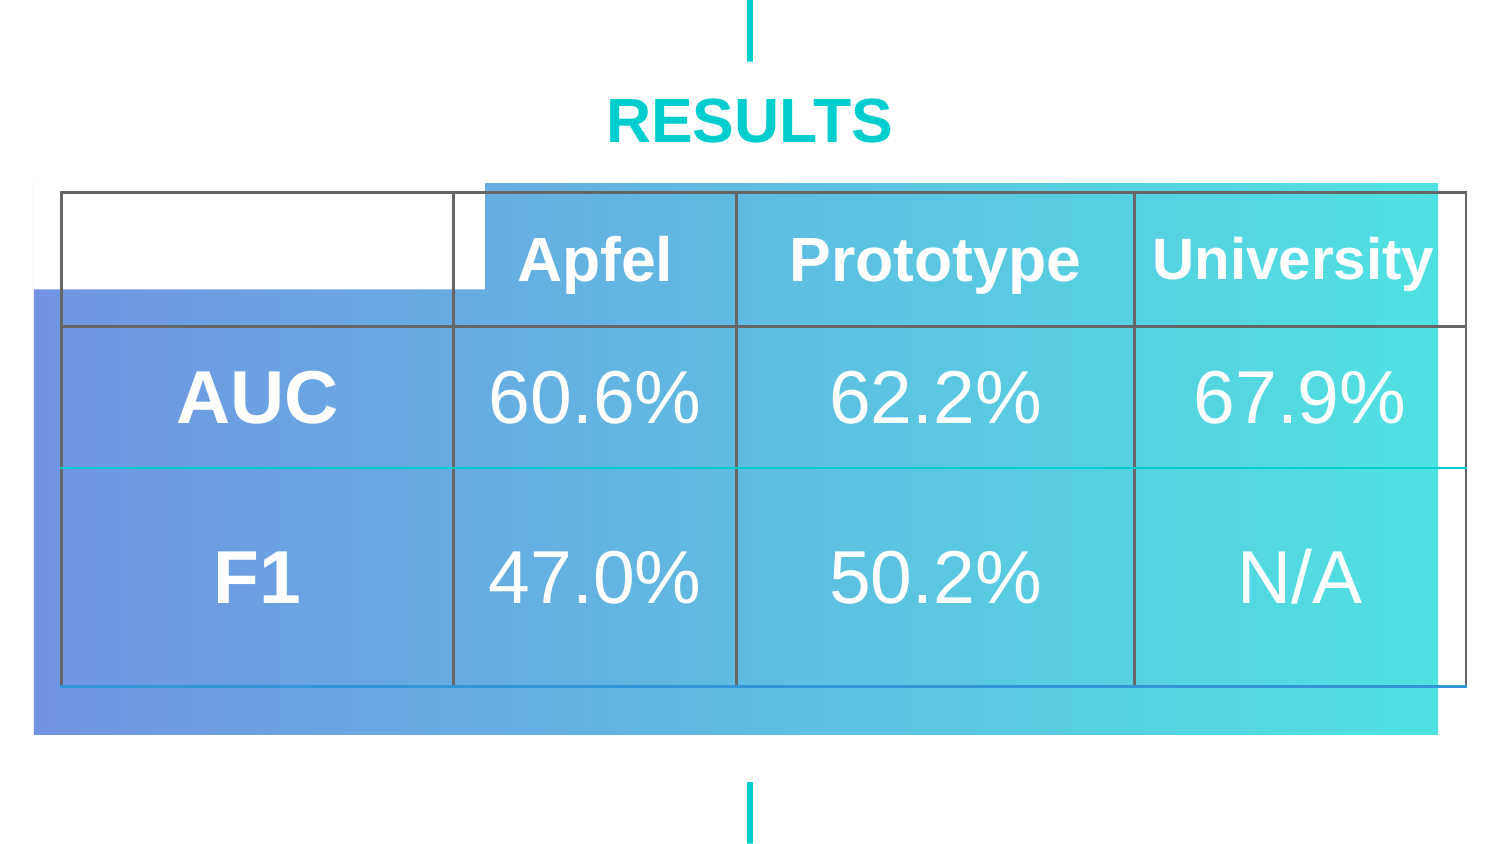

# RESULTS

|  | Apfel | Prototype | University |
| --- | --- | --- | --- |
| AUC | 60.6% | 62.2% | 67.9% |
| F1 | 47.0% | 50.2% | N/A |